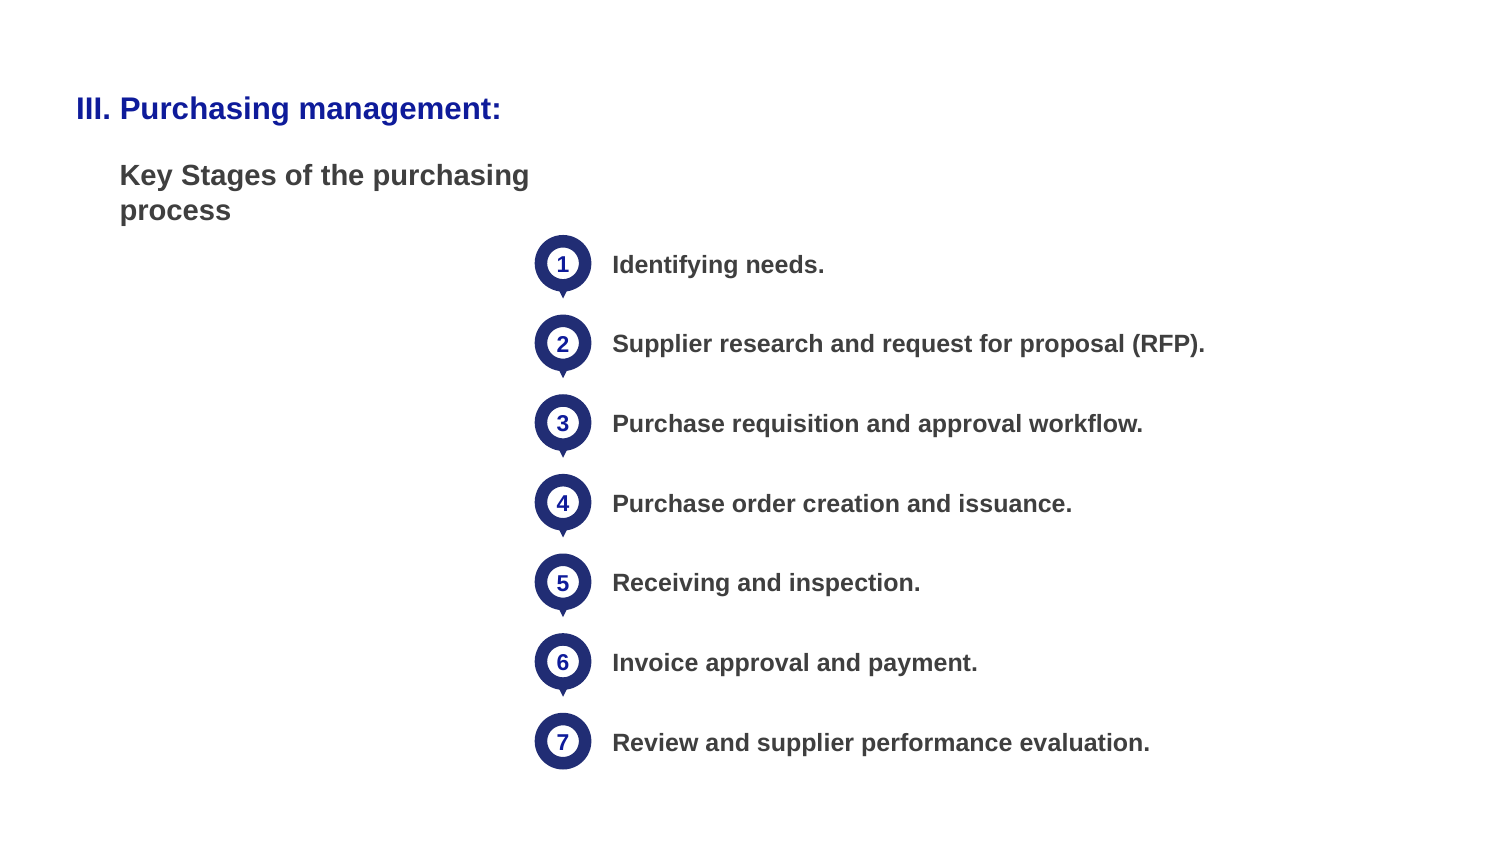

III. Purchasing management:
Key Stages of the purchasing process
1
Identifying needs.
2
Supplier research and request for proposal (RFP).
3
Purchase requisition and approval workflow.
4
Purchase order creation and issuance.
5
Receiving and inspection.
6
Invoice approval and payment.
7
Review and supplier performance evaluation.